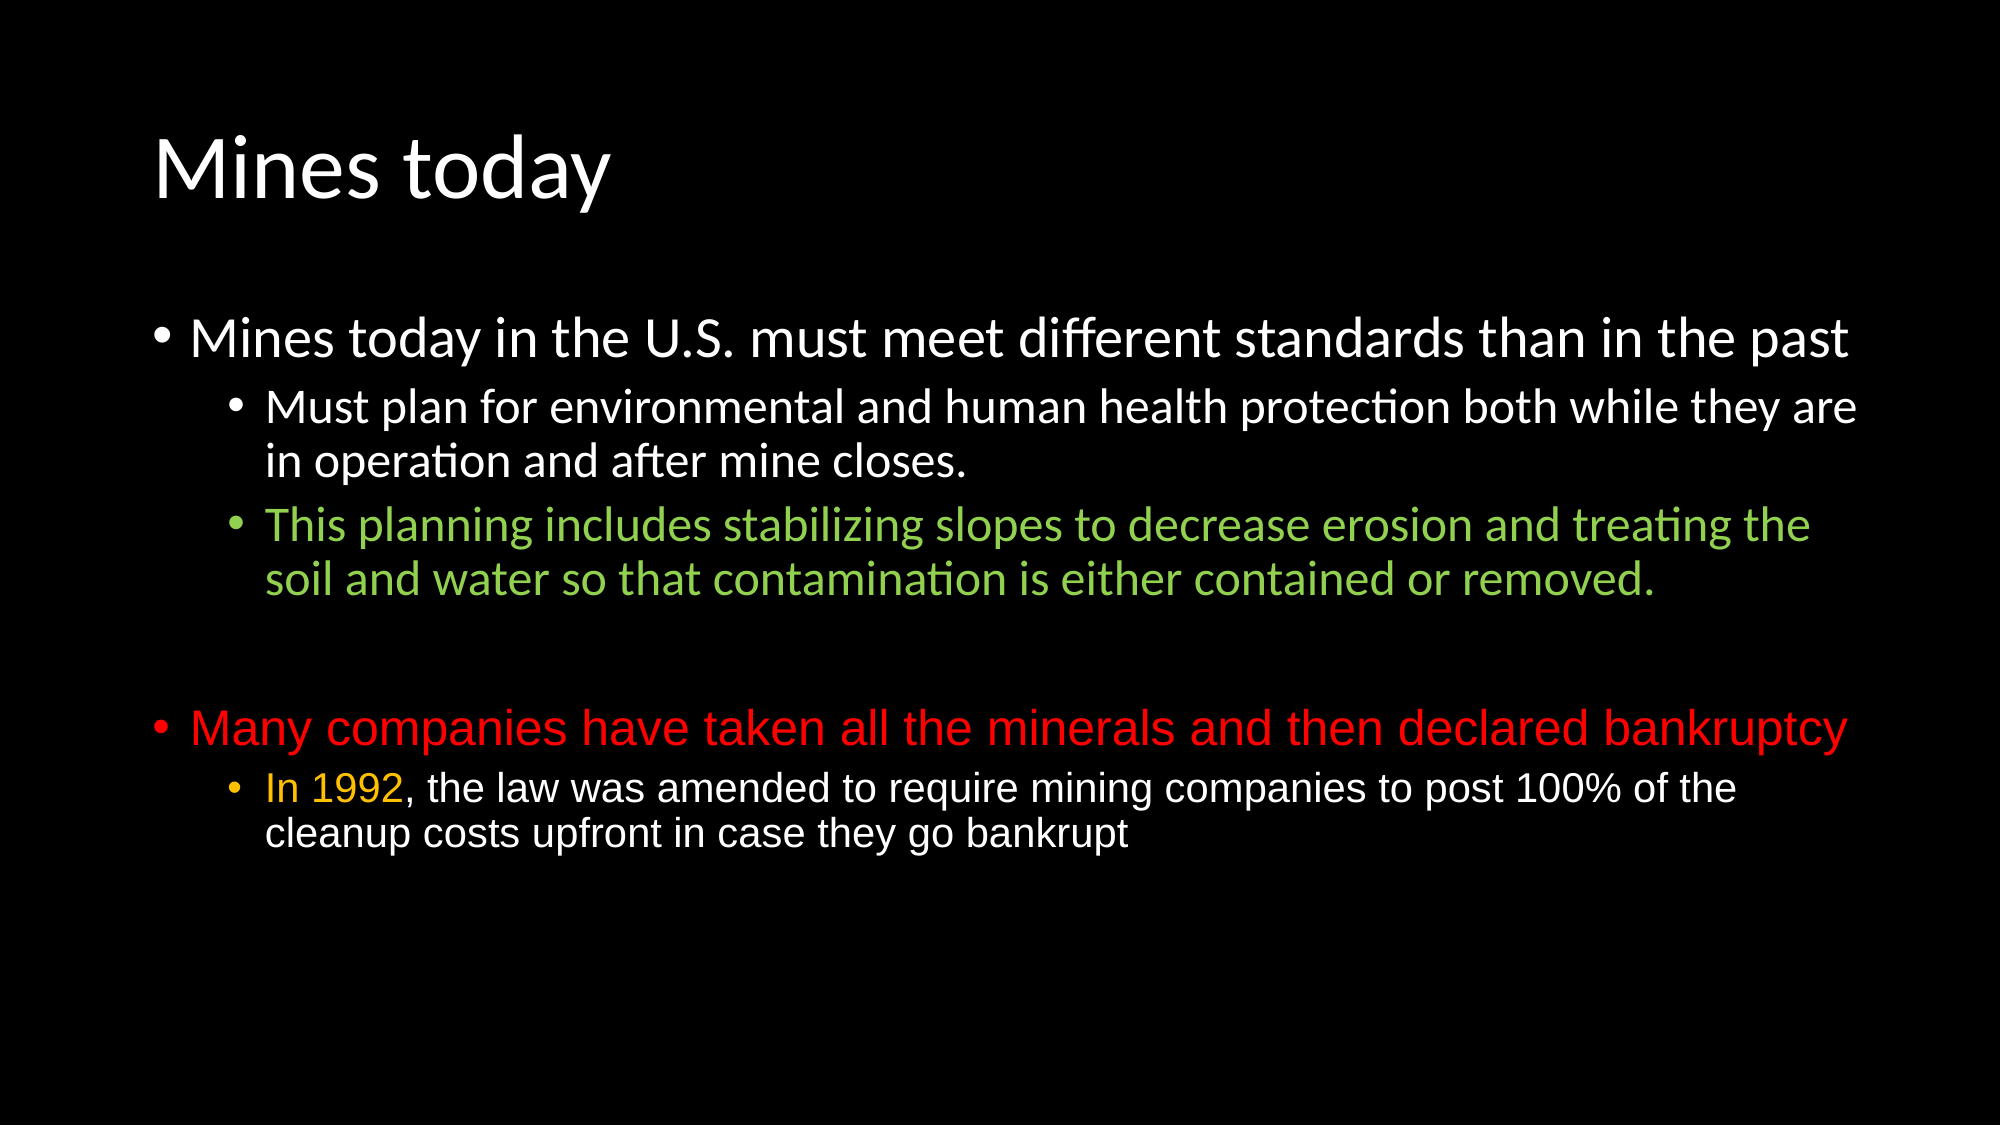

# Mines today
Mines today in the U.S. must meet different standards than in the past
Must plan for environmental and human health protection both while they are in operation and after mine closes.
This planning includes stabilizing slopes to decrease erosion and treating the soil and water so that contamination is either contained or removed.

Many companies have taken all the minerals and then declared bankruptcy
In 1992, the law was amended to require mining companies to post 100% of the cleanup costs upfront in case they go bankrupt